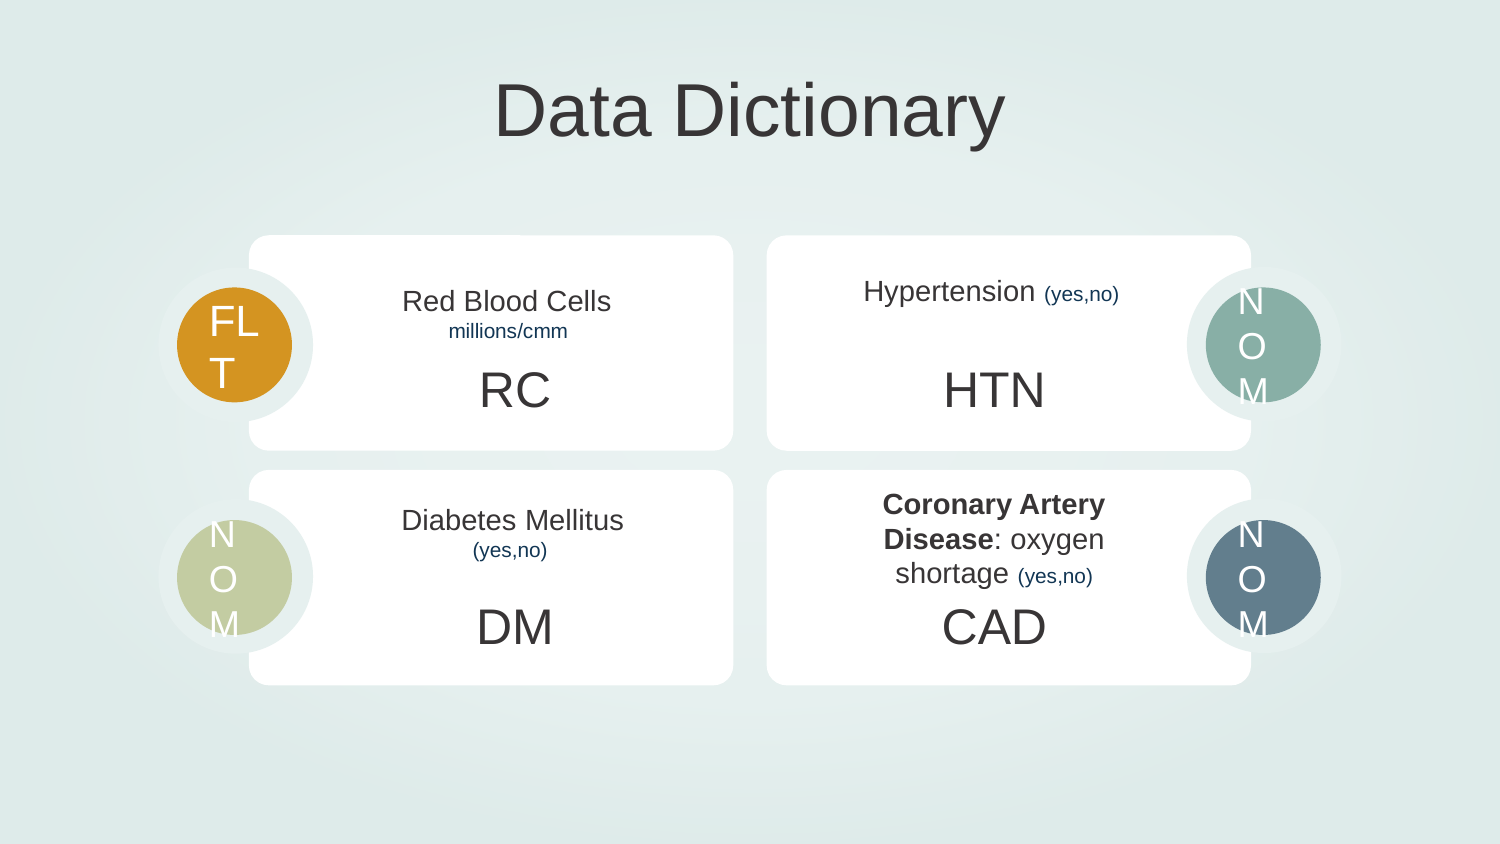

Data Dictionary

Hypertension (yes,no)

Red Blood Cells
millions/cmm

FLT
NOM
RC
HTN

Coronary Artery Disease: oxygen shortage (yes,no)
Diabetes Mellitus (yes,no)

NOM
NOM
DM
# CAD